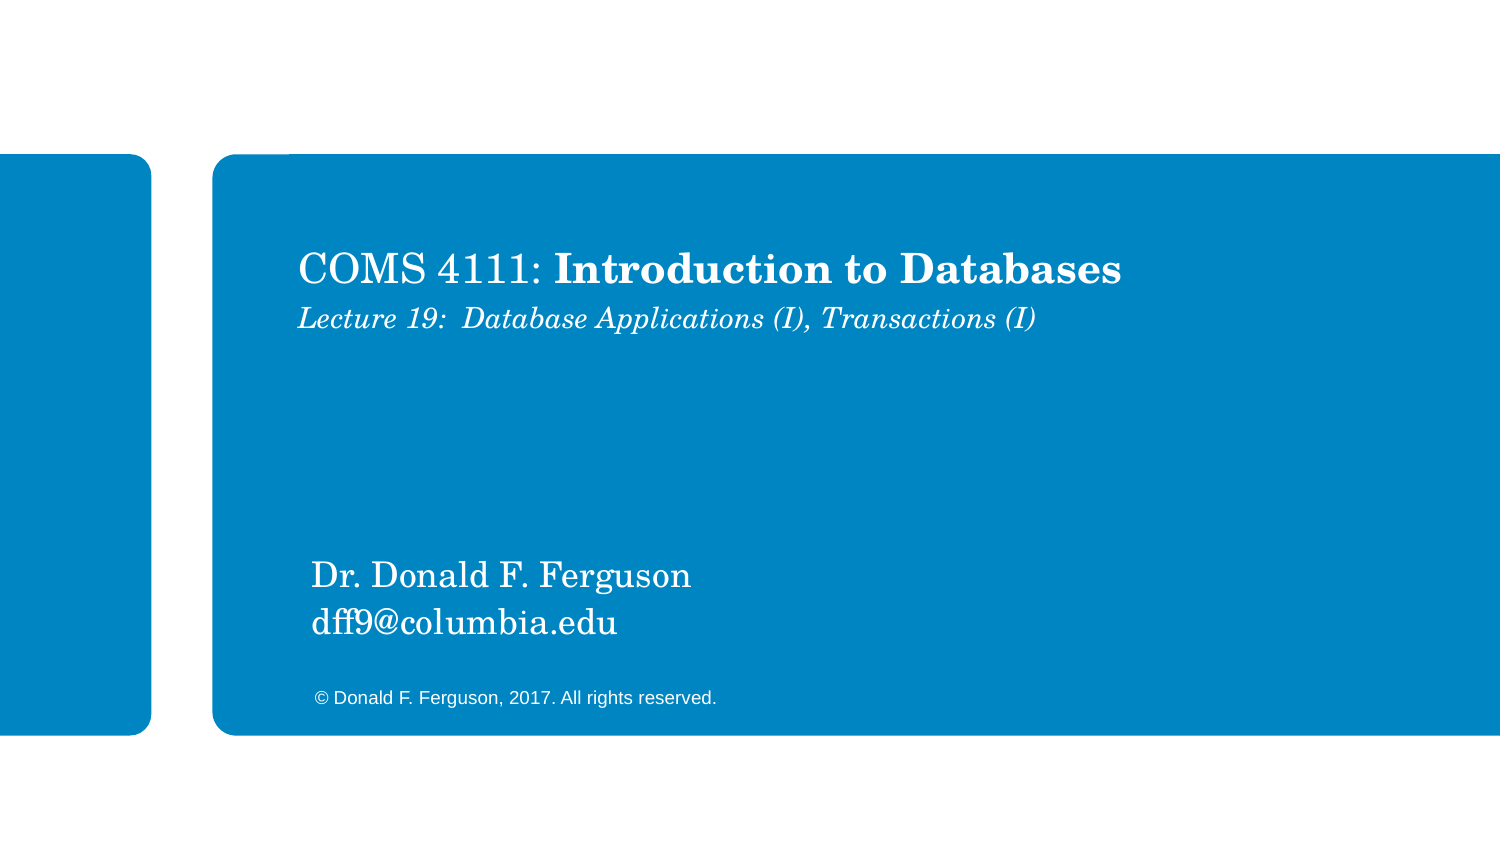

COMS 4111: Introduction to Databases
Lecture 19:  Database Applications (I), Transactions (I)
Dr. Donald F. Ferguson
dff9@columbia.edu